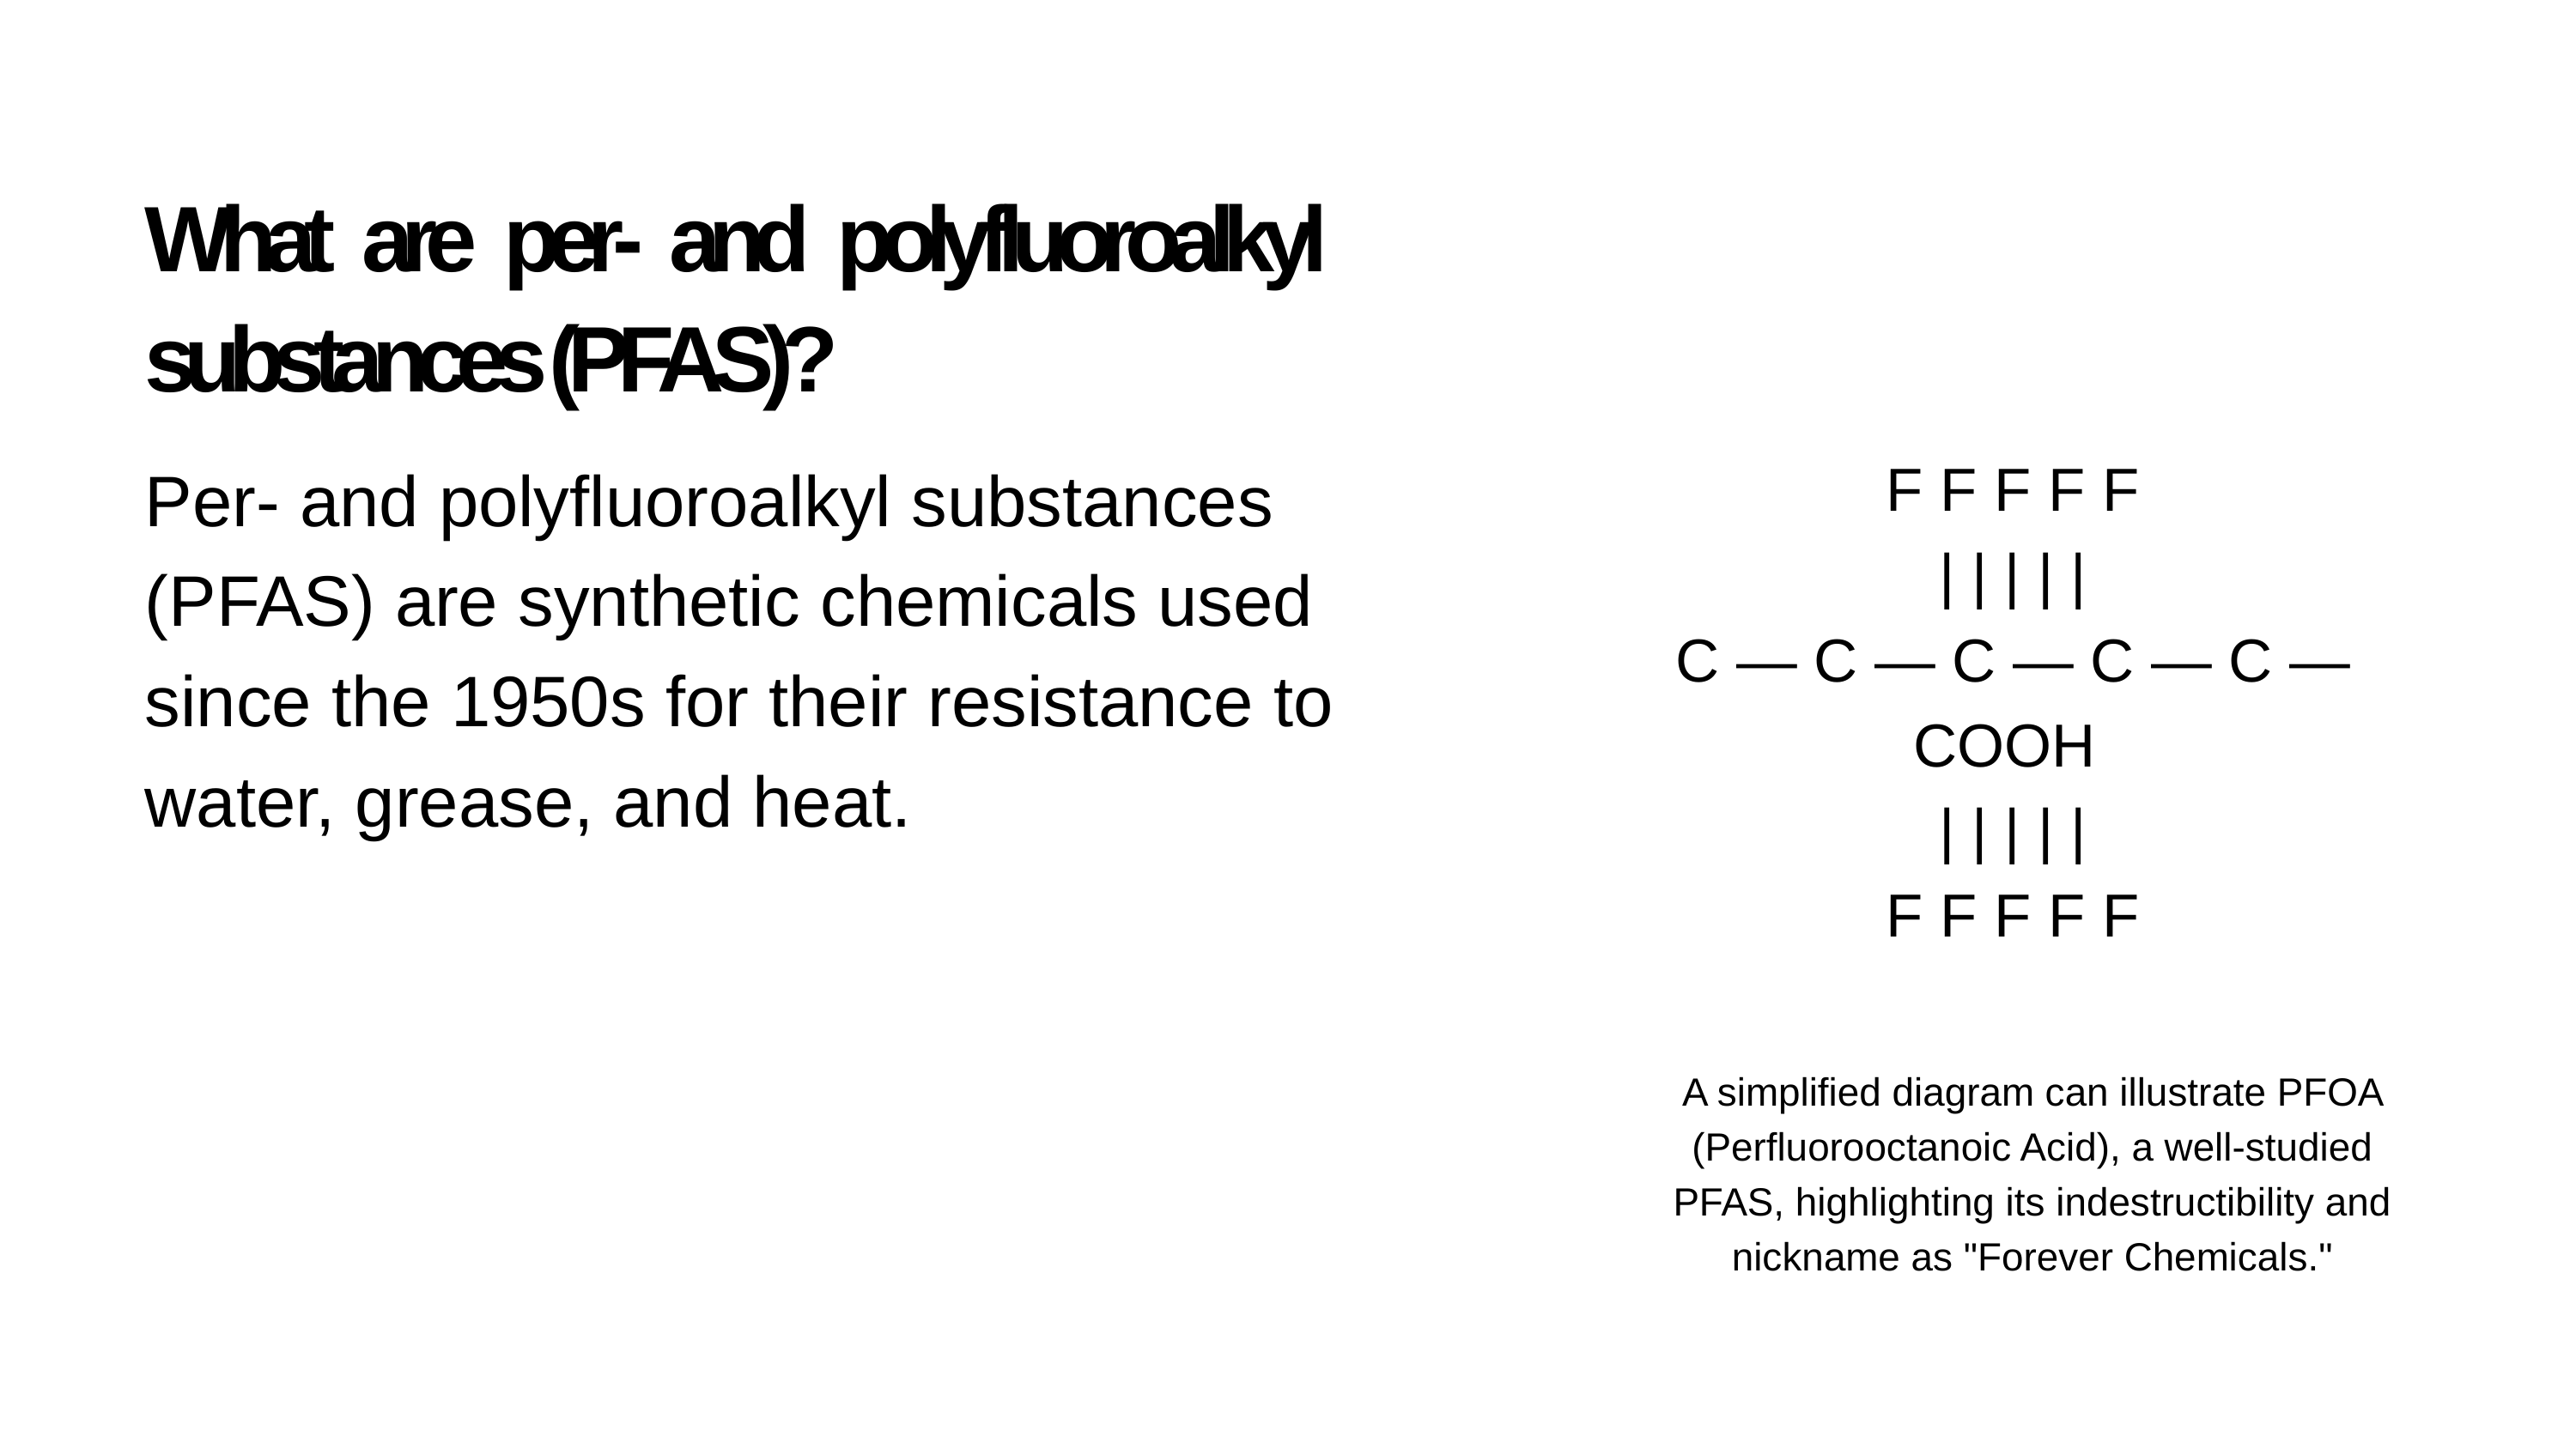

F F F F F
 | | | | |
C — C — C — C — C — COOH
 | | | | |
 F F F F F

A simplified diagram can illustrate PFOA (Perfluorooctanoic Acid), a well-studied PFAS, highlighting its indestructibility and nickname as "Forever Chemicals."
What are per- and polyfluoroalkyl substances (PFAS)?
Per- and polyfluoroalkyl substances (PFAS) are synthetic chemicals used since the 1950s for their resistance to water, grease, and heat.